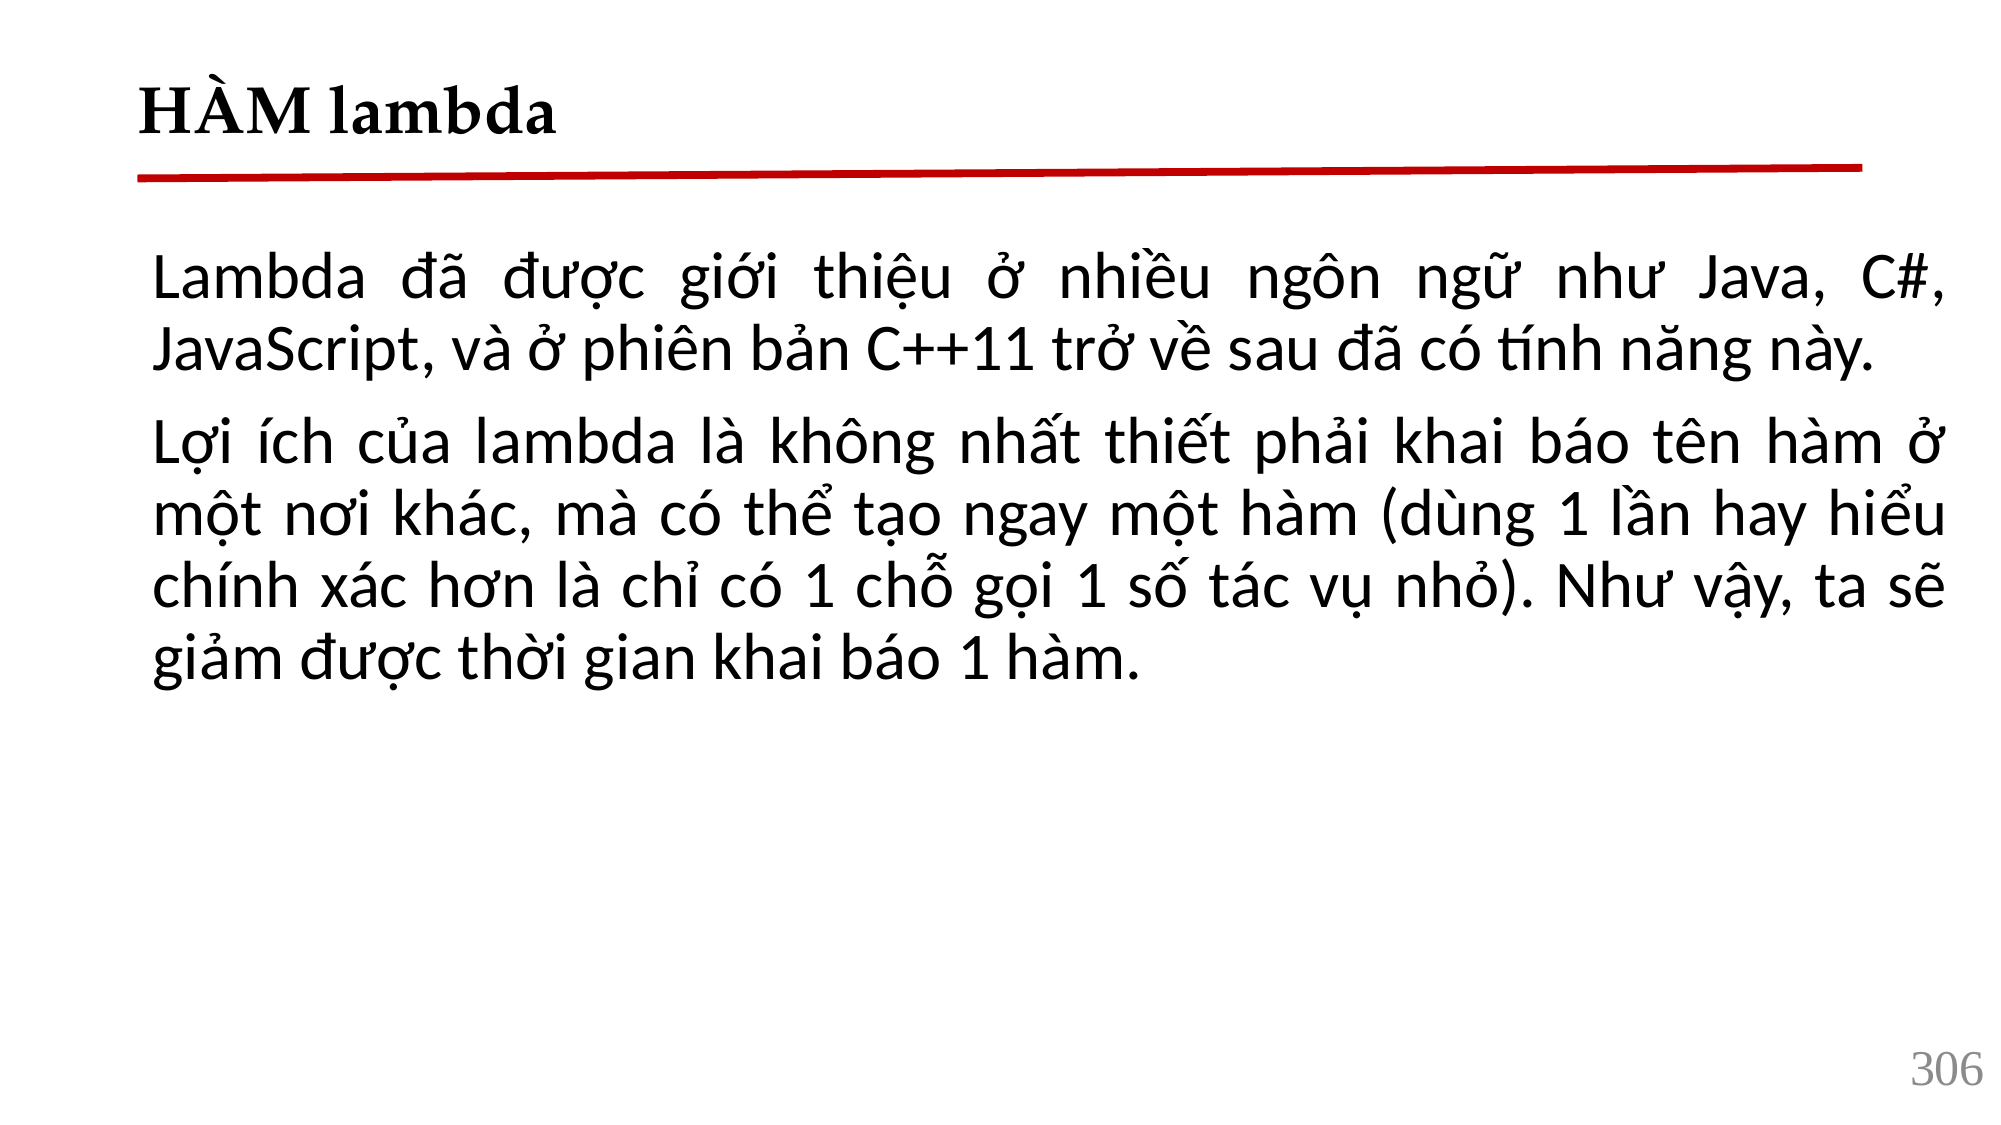

# HÀM lambda
Lambda đã được giới thiệu ở nhiều ngôn ngữ như Java, C#, JavaScript, và ở phiên bản C++11 trở về sau đã có tính năng này.
Lợi ích của lambda là không nhất thiết phải khai báo tên hàm ở một nơi khác, mà có thể tạo ngay một hàm (dùng 1 lần hay hiểu chính xác hơn là chỉ có 1 chỗ gọi 1 số tác vụ nhỏ). Như vậy, ta sẽ giảm được thời gian khai báo 1 hàm.

306